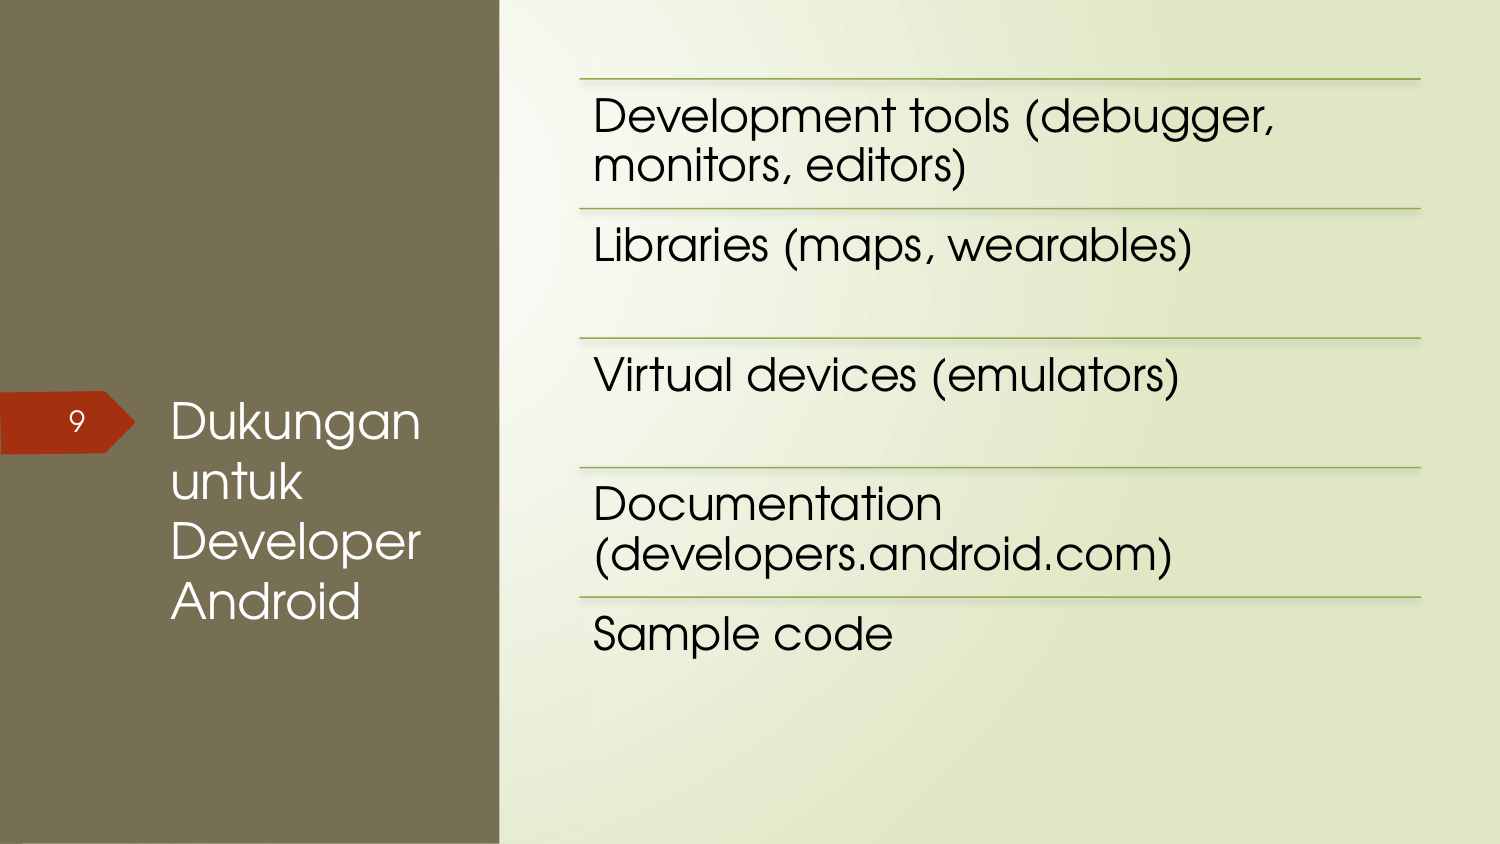

Development tools (debugger, monitors, editors)
Libraries (maps, wearables)
Virtual devices (emulators)
Documentation (developers.android.com)
Sample code
# Dukungan untuk Developer Android

9